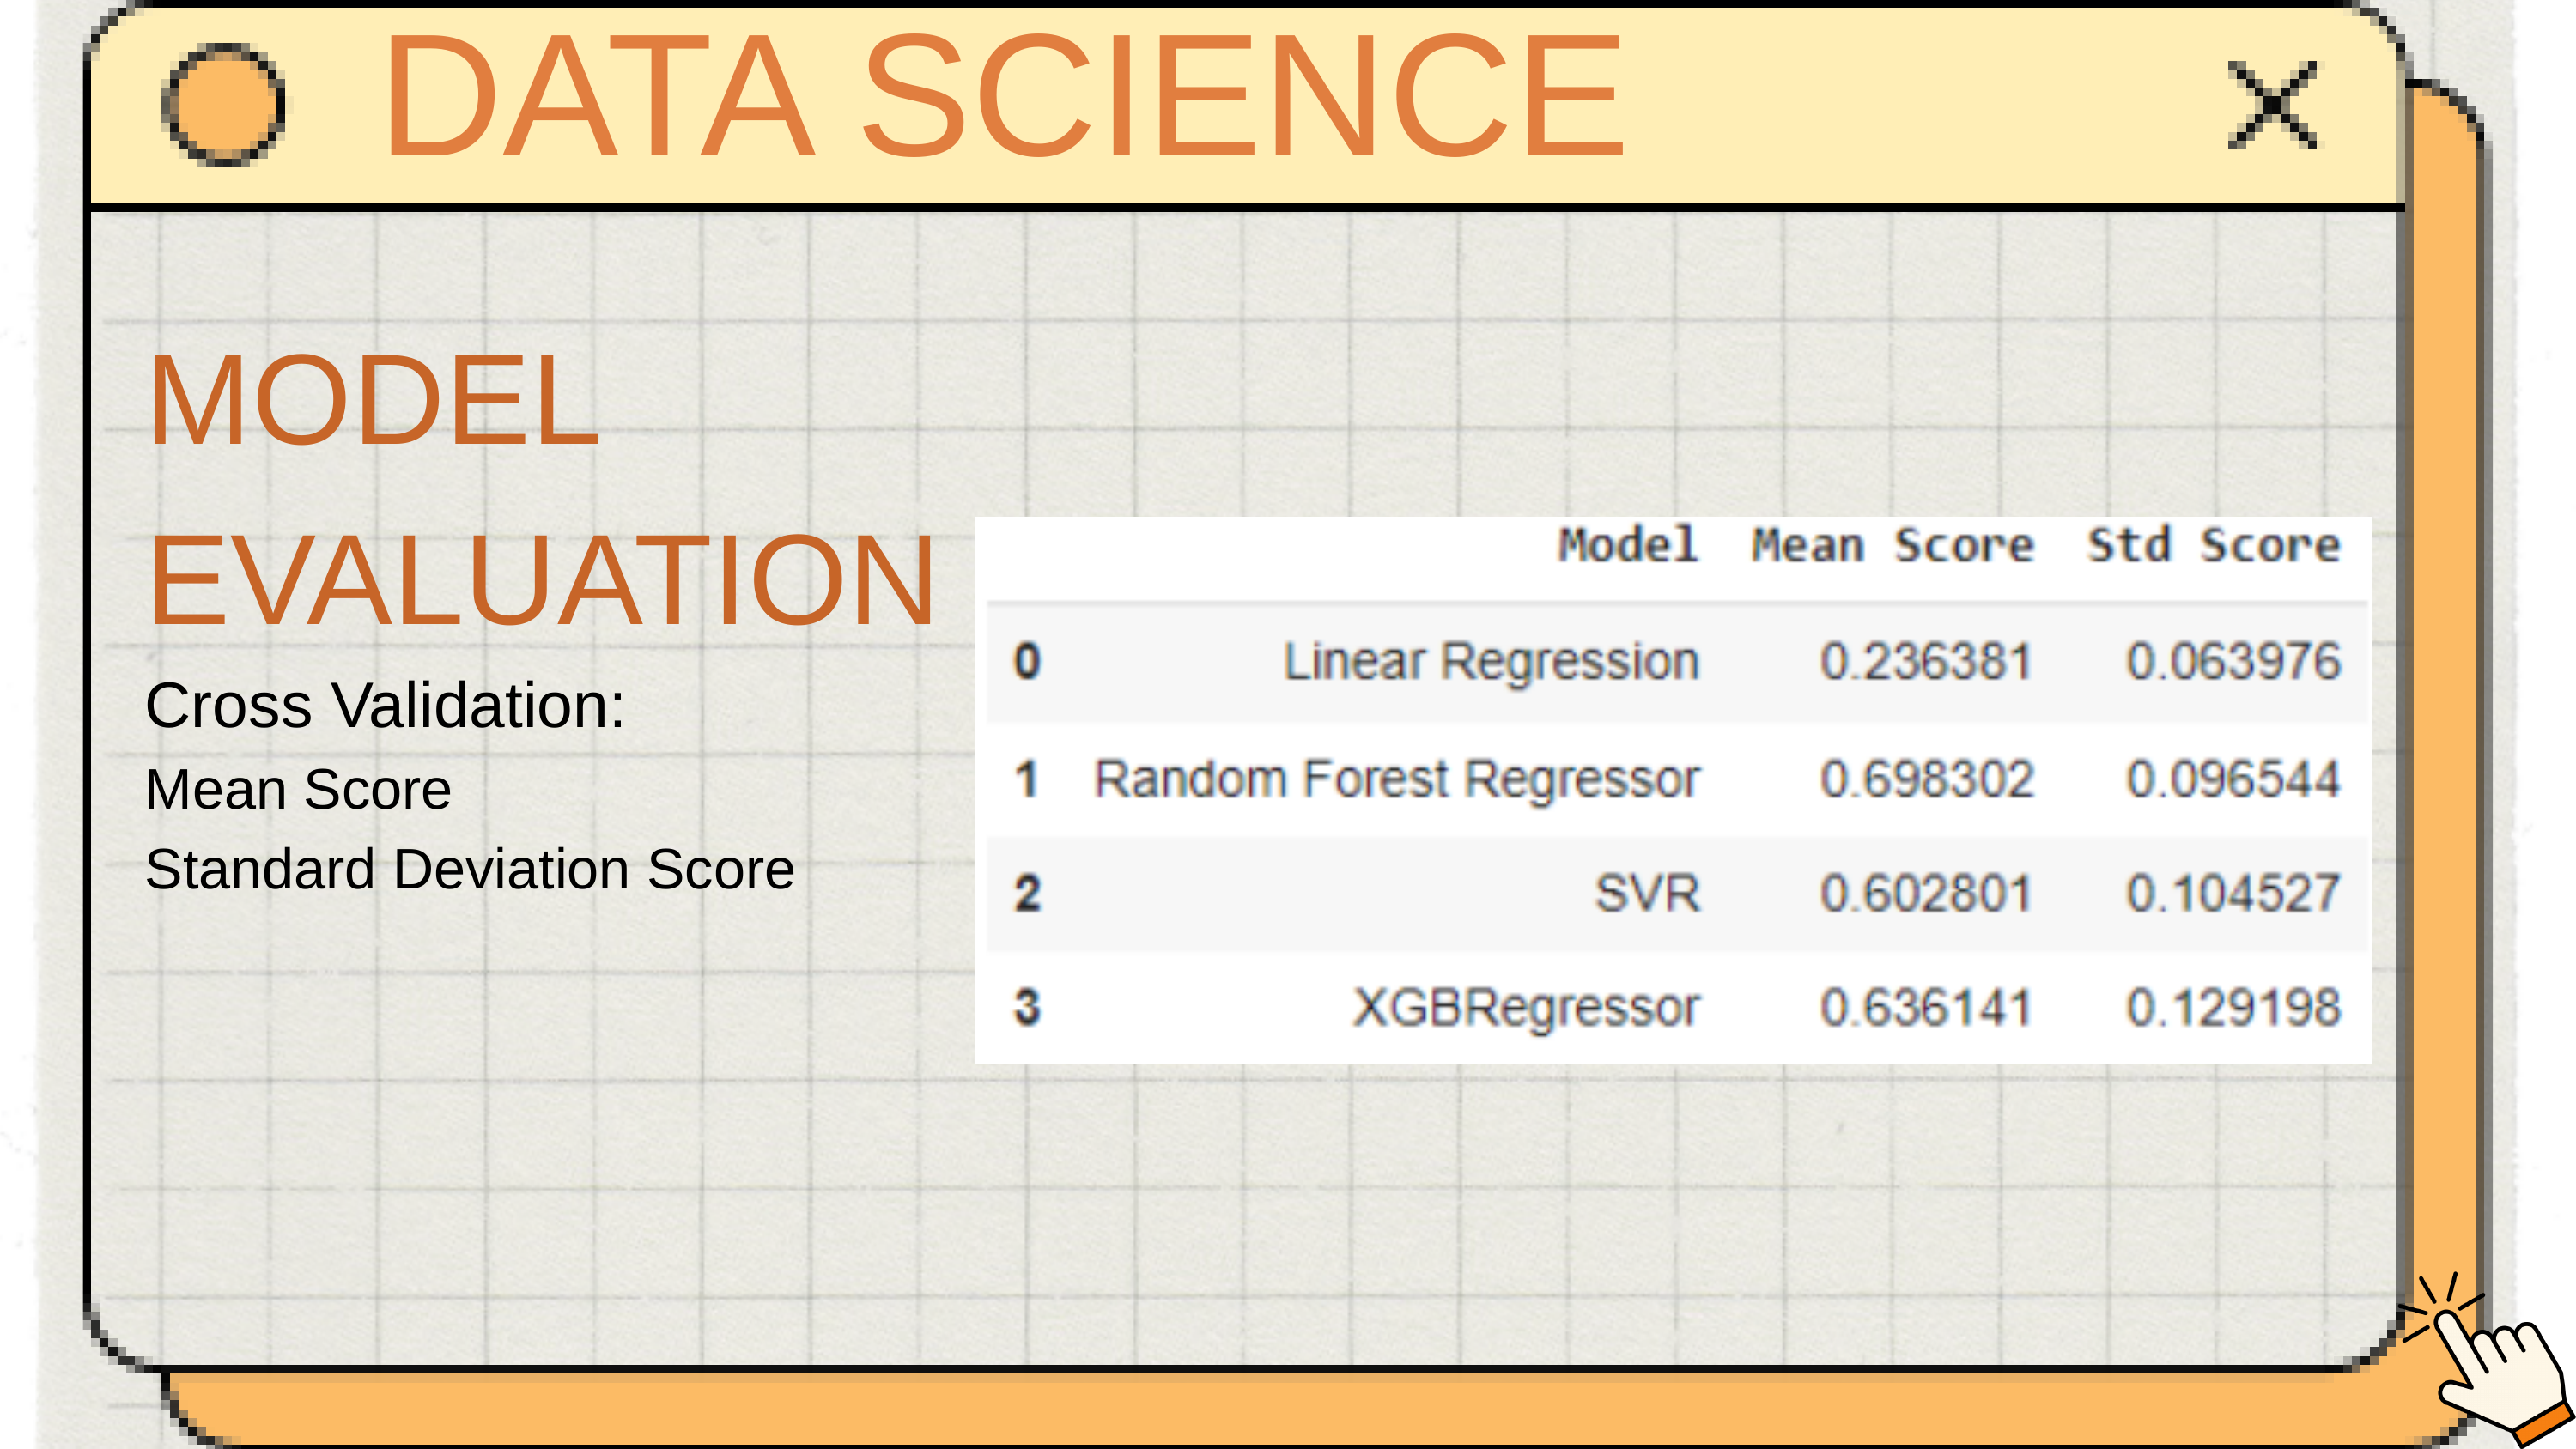

DATA SCIENCE
MODEL EVALUATION
Cross Validation:
Mean Score
Standard Deviation Score